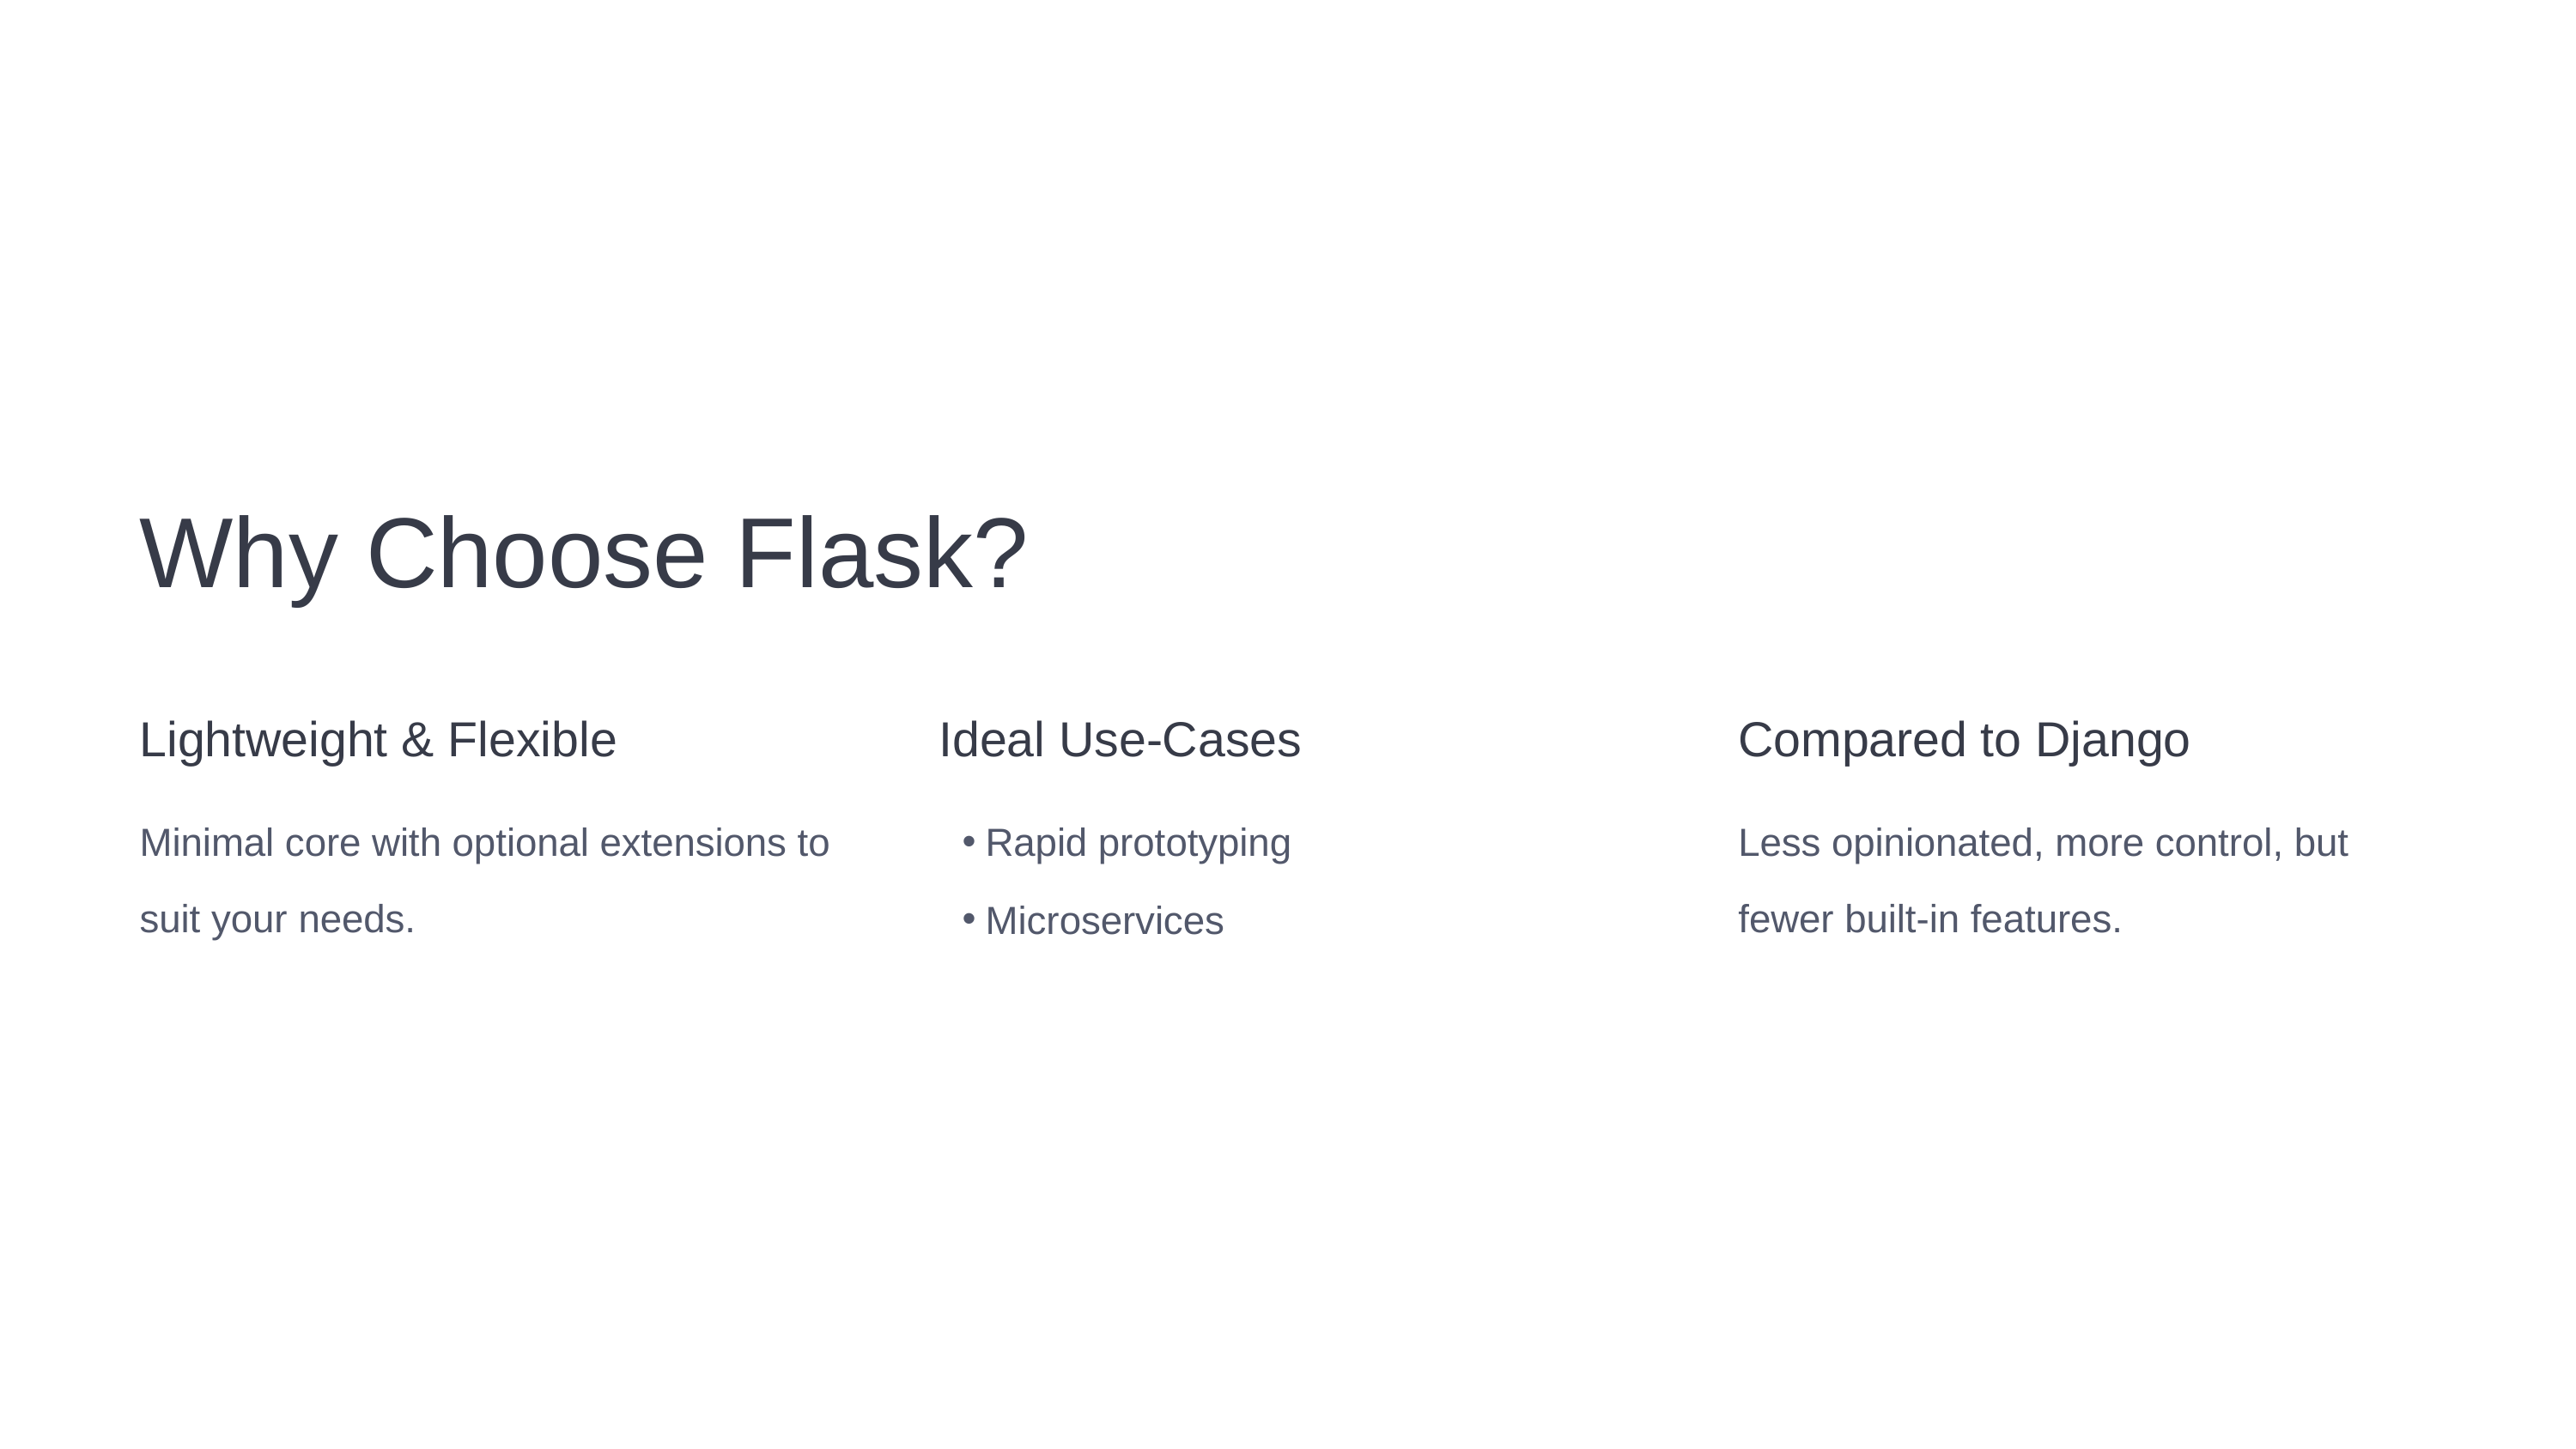

Why Choose Flask?

Lightweight & Flexible

Ideal Use-Cases

Compared to Django

Minimal core with optional extensions to suit your needs.

Rapid prototyping

Less opinionated, more control, but fewer built-in features.

Microservices